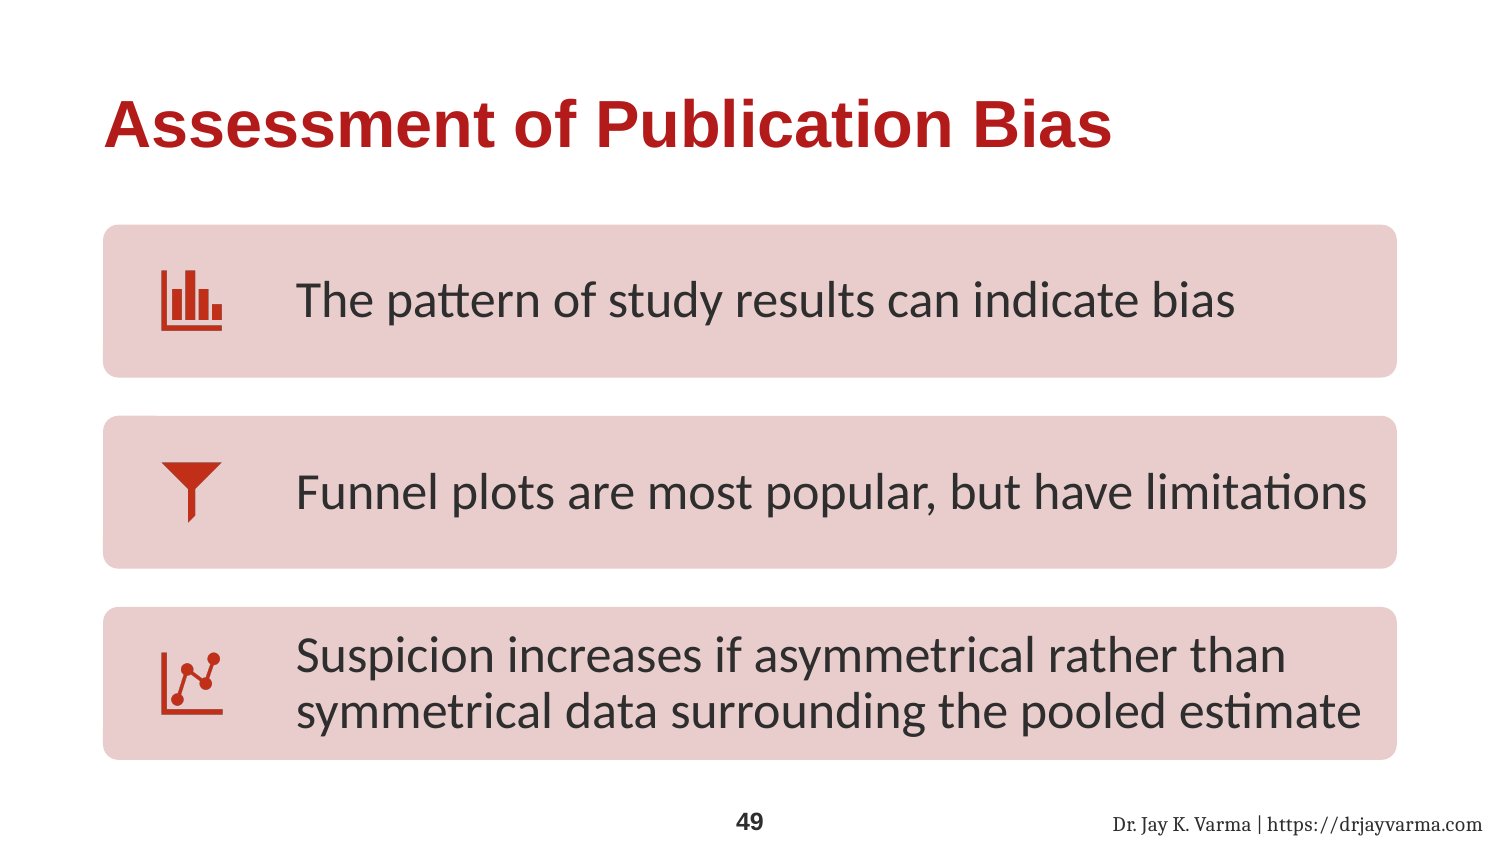

# Assessment of Publication Bias
The pattern of study results can indicate bias
Funnel plots are most popular, but have limitations
Suspicion increases if asymmetrical rather than symmetrical data surrounding the pooled estimate
Dr. Jay K. Varma | https://drjayvarma.com